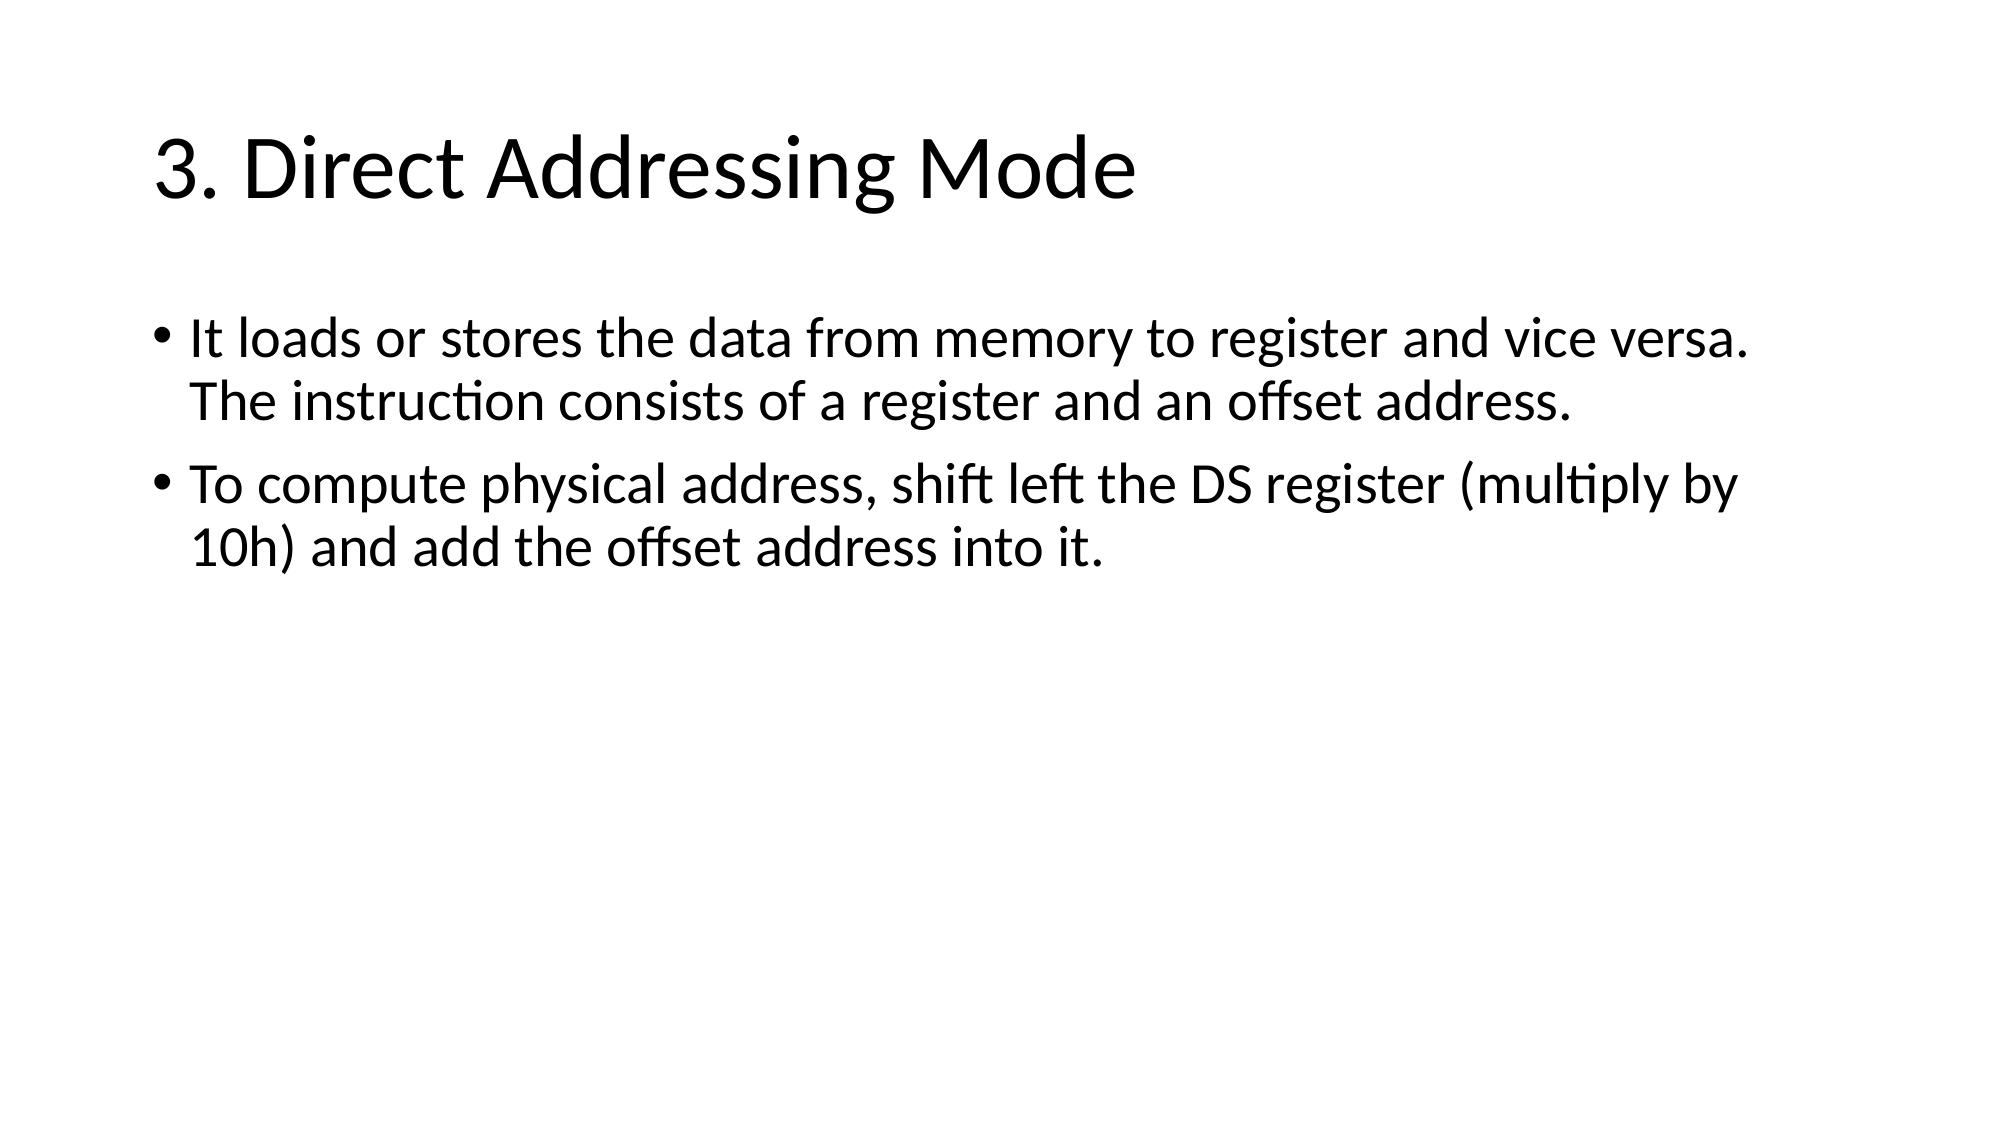

# 3. Direct Addressing Mode
It loads or stores the data from memory to register and vice versa. The instruction consists of a register and an offset address.
To compute physical address, shift left the DS register (multiply by 10h) and add the offset address into it.